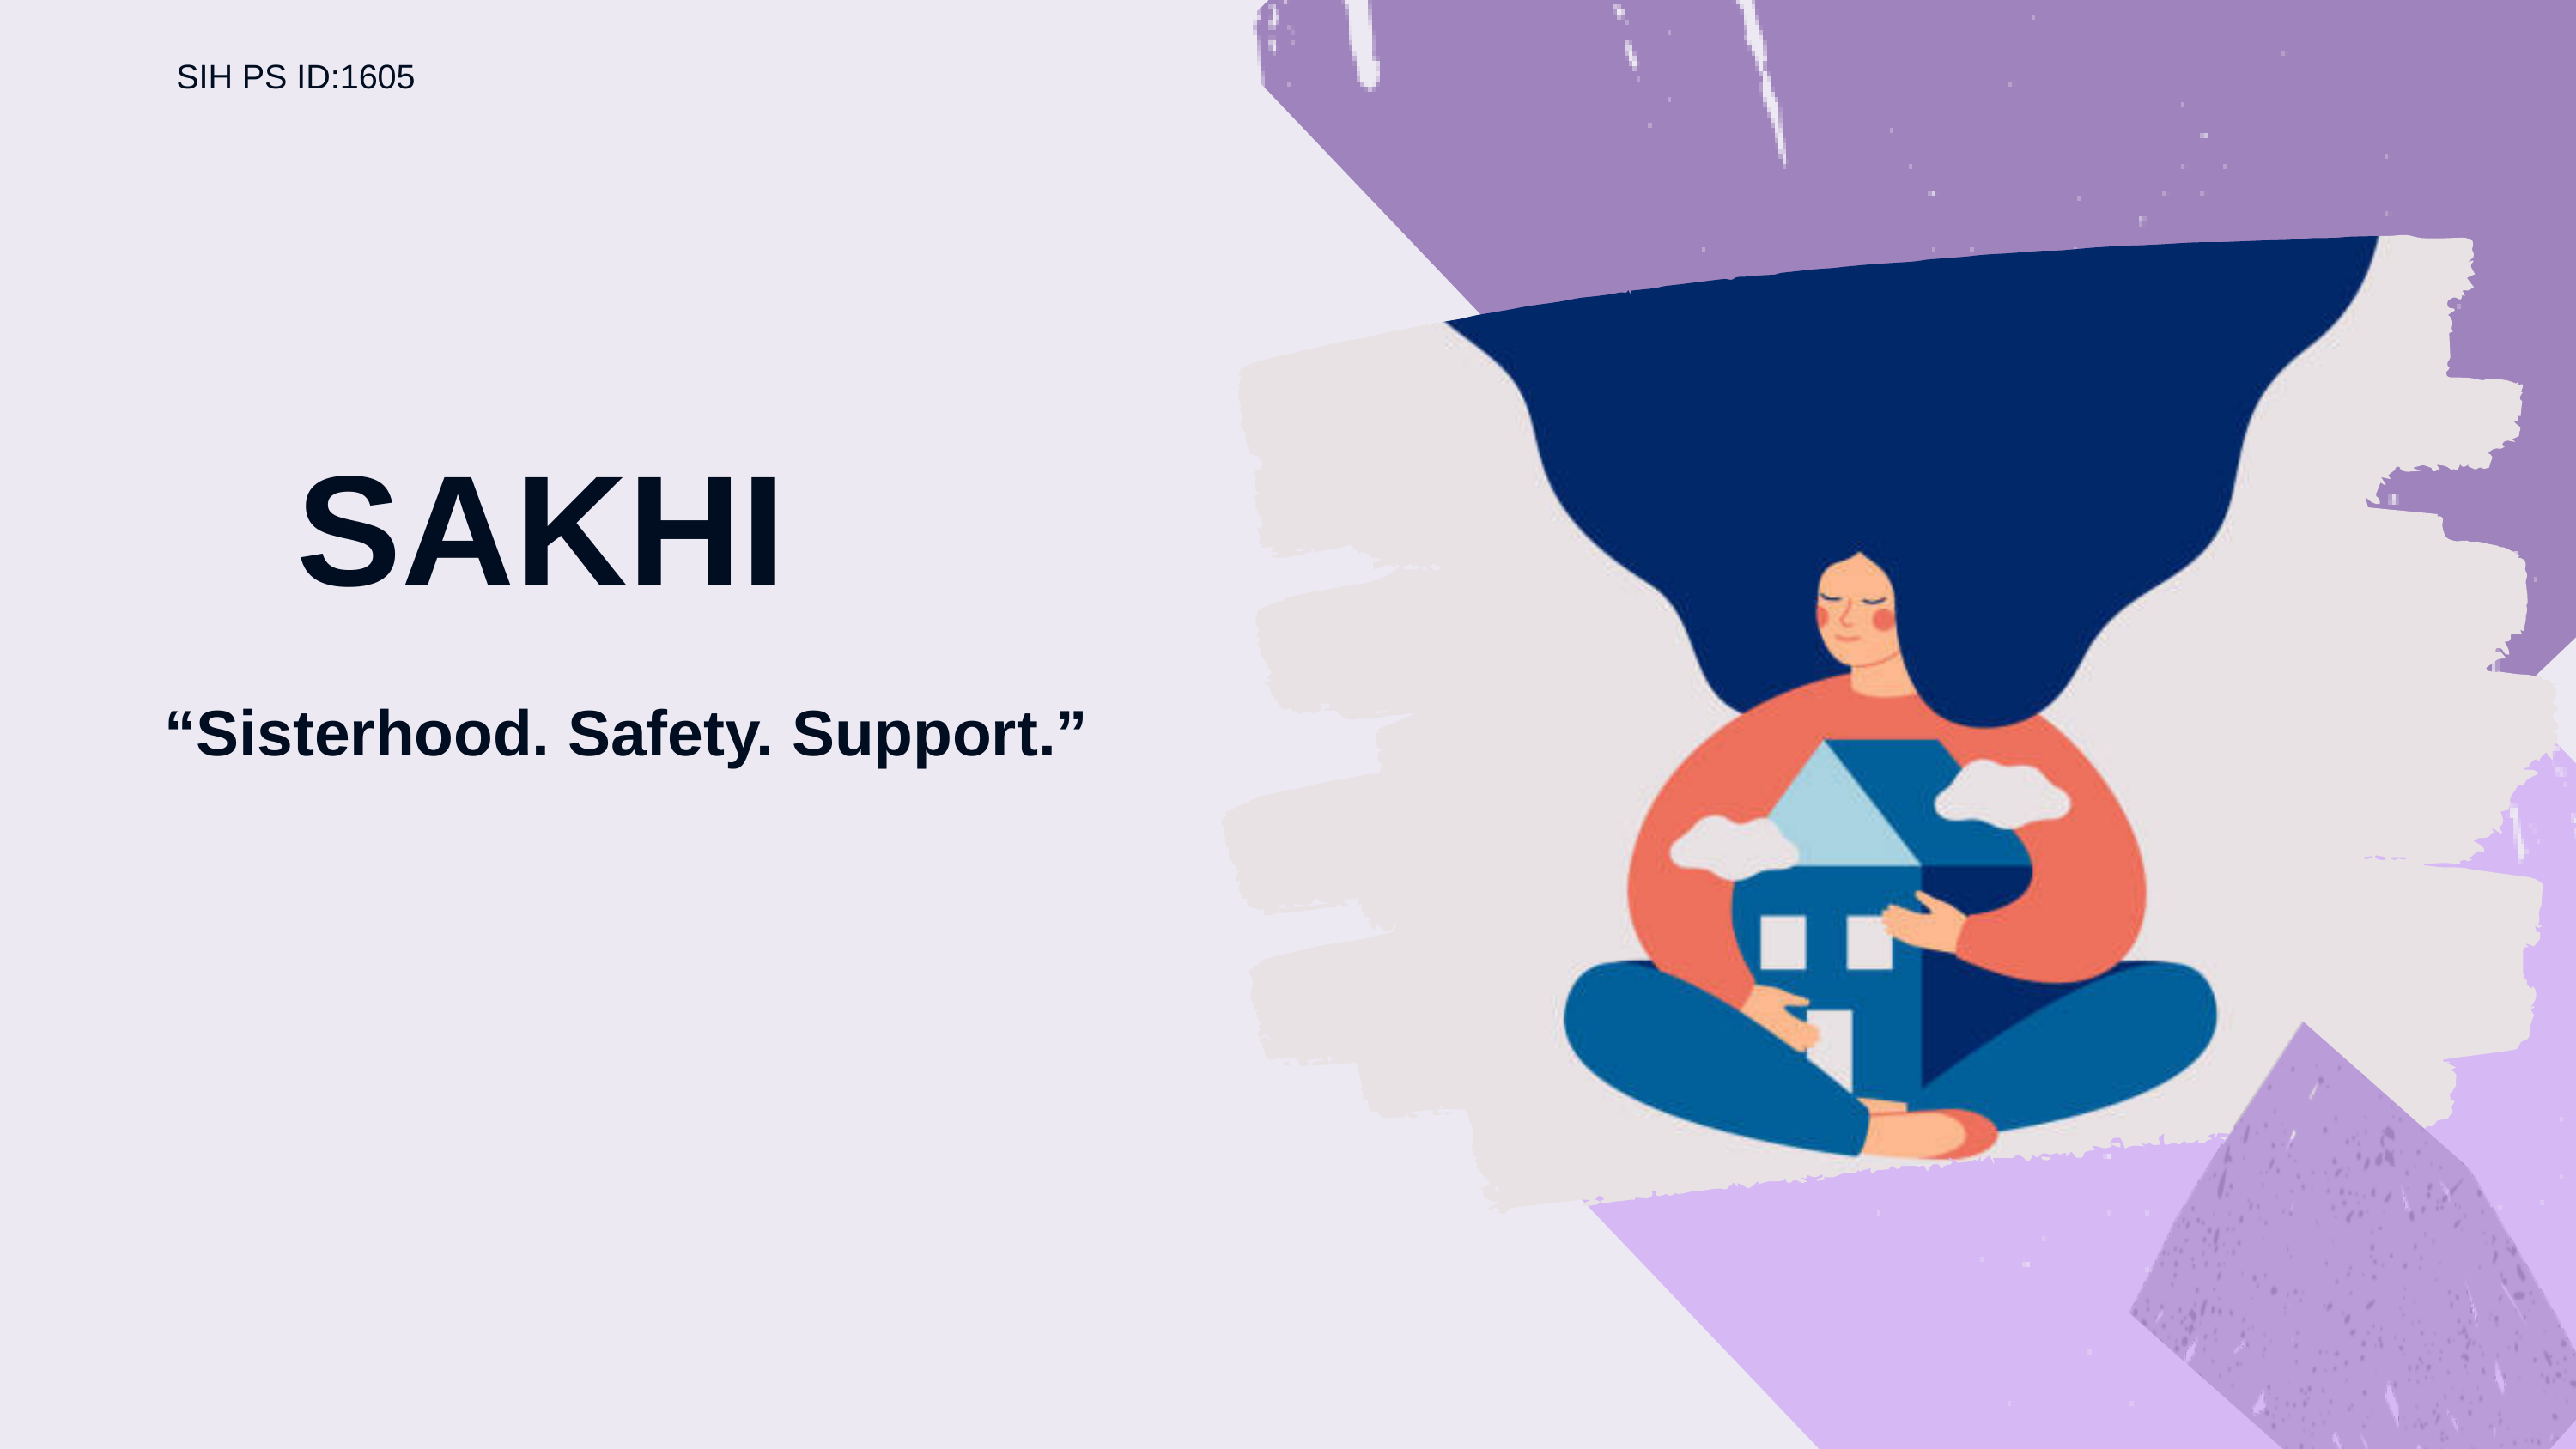

SIH PS ID:1605

SAKHI

“Sisterhood. Safety. Support.”